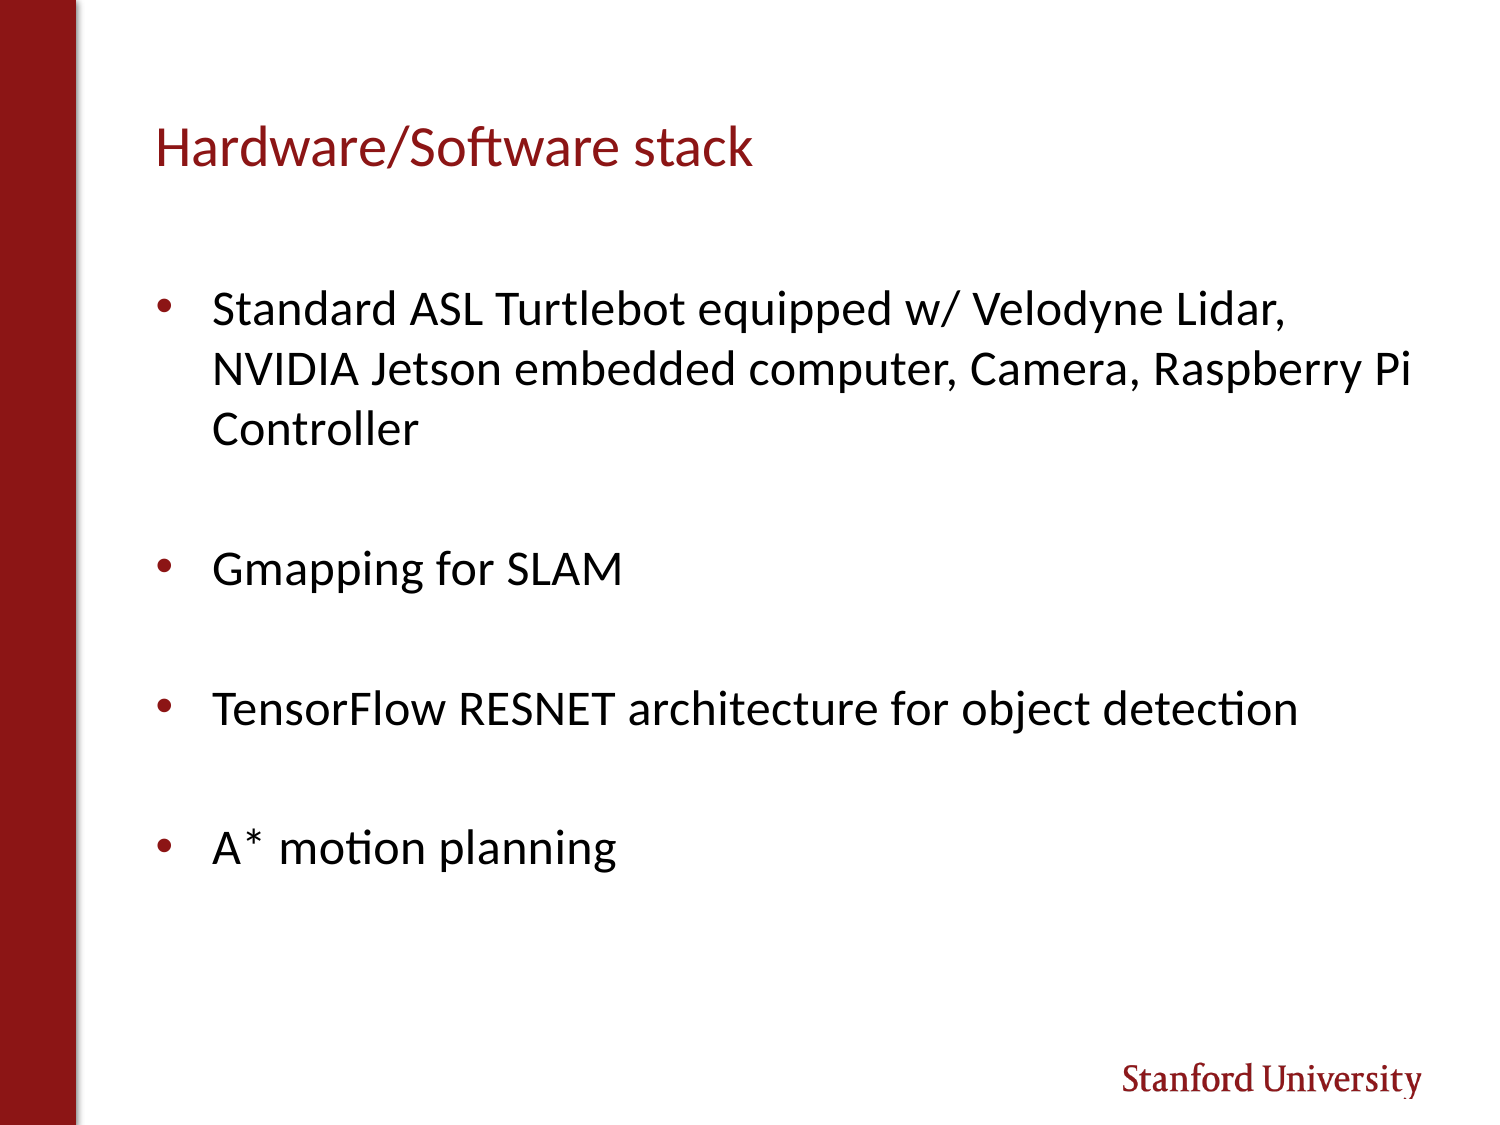

# Hardware/Software stack

Standard ASL Turtlebot equipped w/ Velodyne Lidar, NVIDIA Jetson embedded computer, Camera, Raspberry Pi Controller

Gmapping for SLAM

TensorFlow RESNET architecture for object detection

A* motion planning